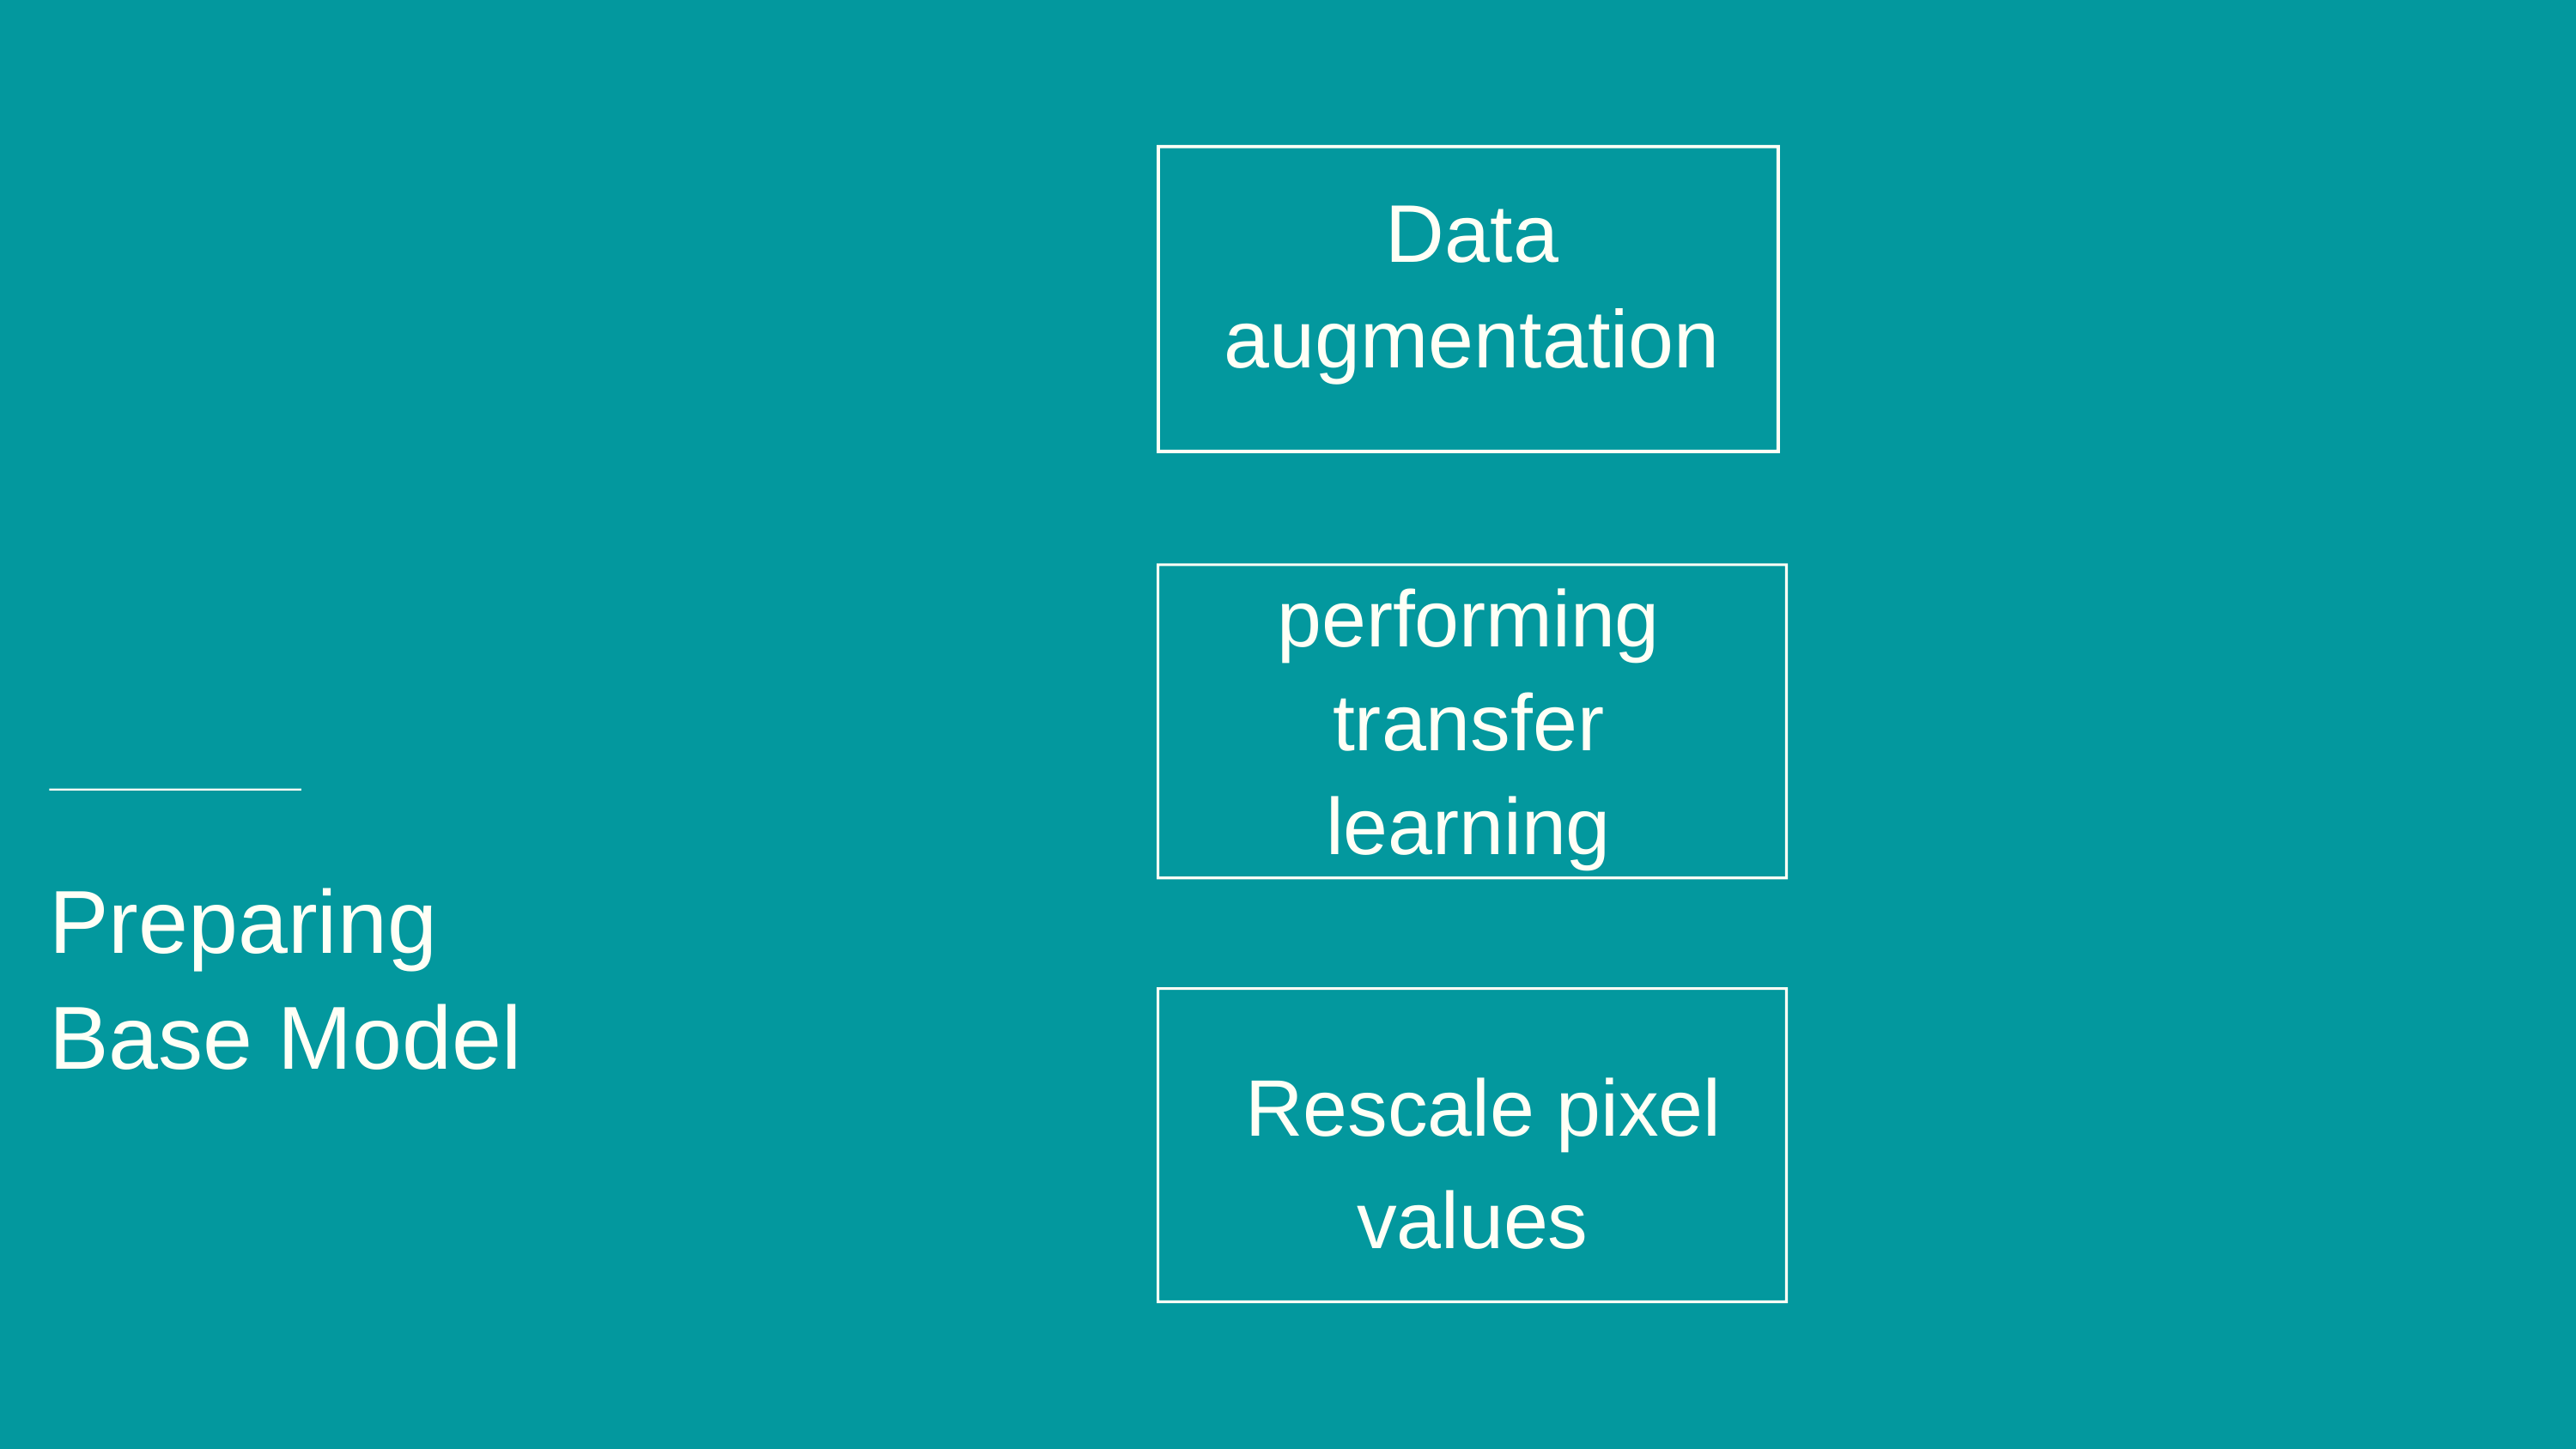

Data augmentation
performing transfer learning

 Rescale pixel values

Preparing Base Model